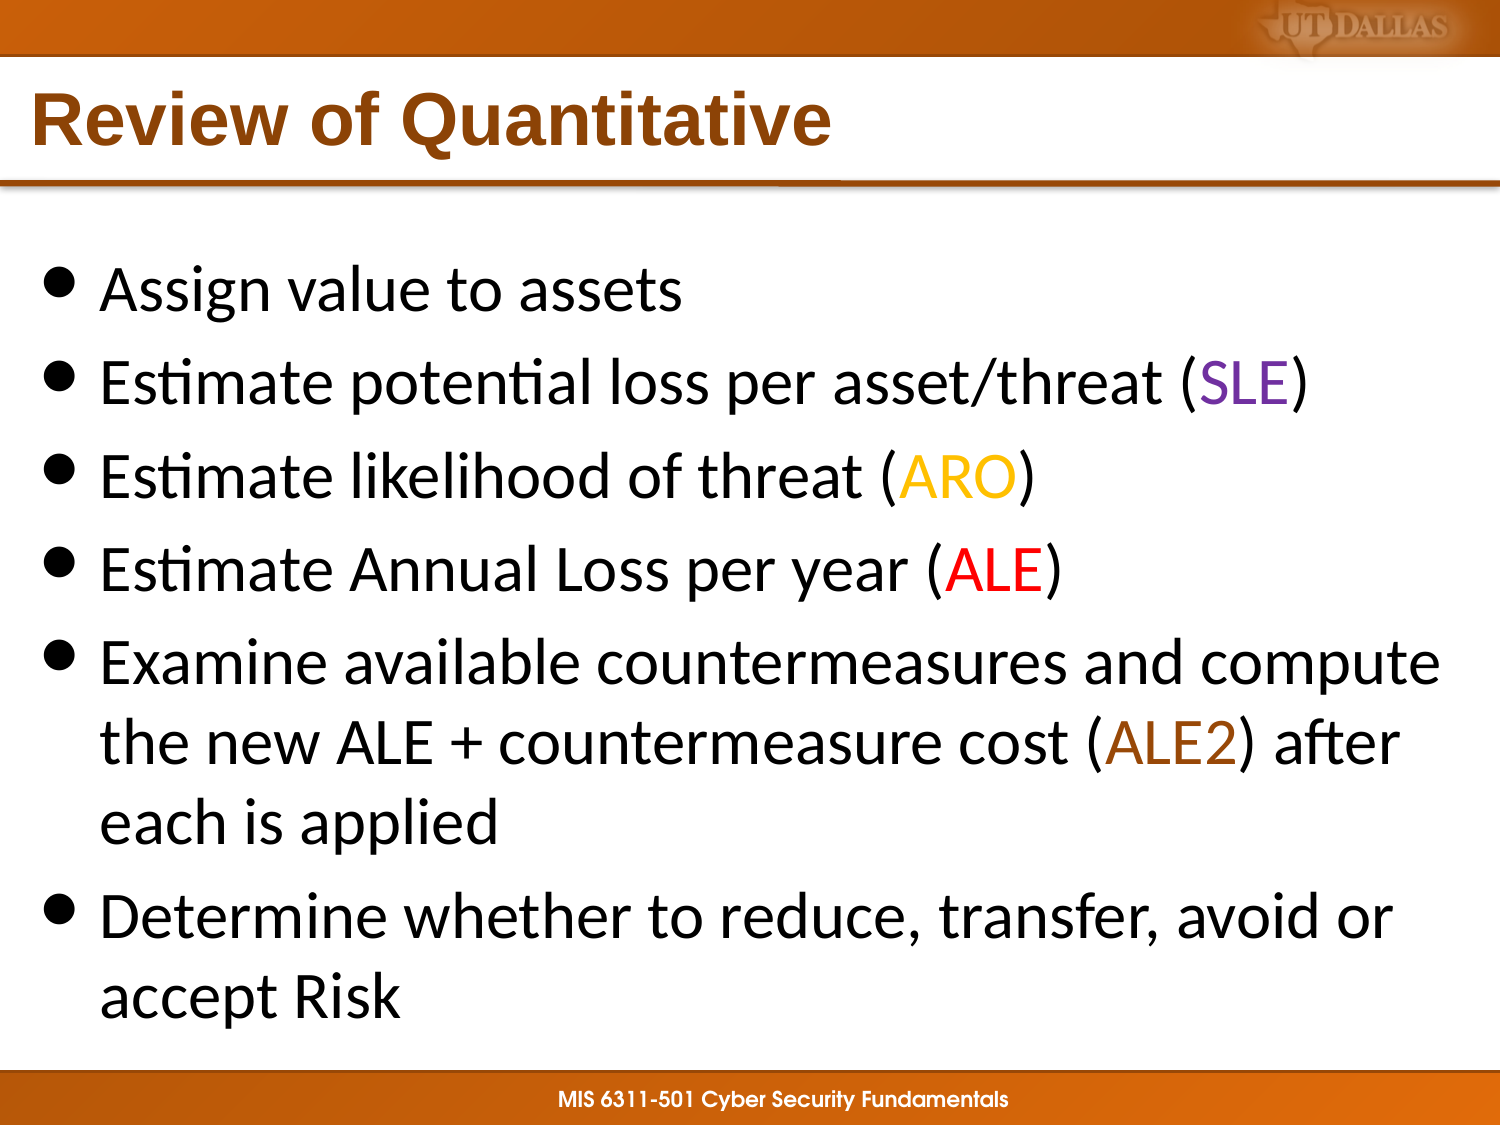

# Review of Quantitative
Assign value to assets
Estimate potential loss per asset/threat (SLE)
Estimate likelihood of threat (ARO)
Estimate Annual Loss per year (ALE)
Examine available countermeasures and compute the new ALE + countermeasure cost (ALE2) after each is applied
Determine whether to reduce, transfer, avoid or accept Risk